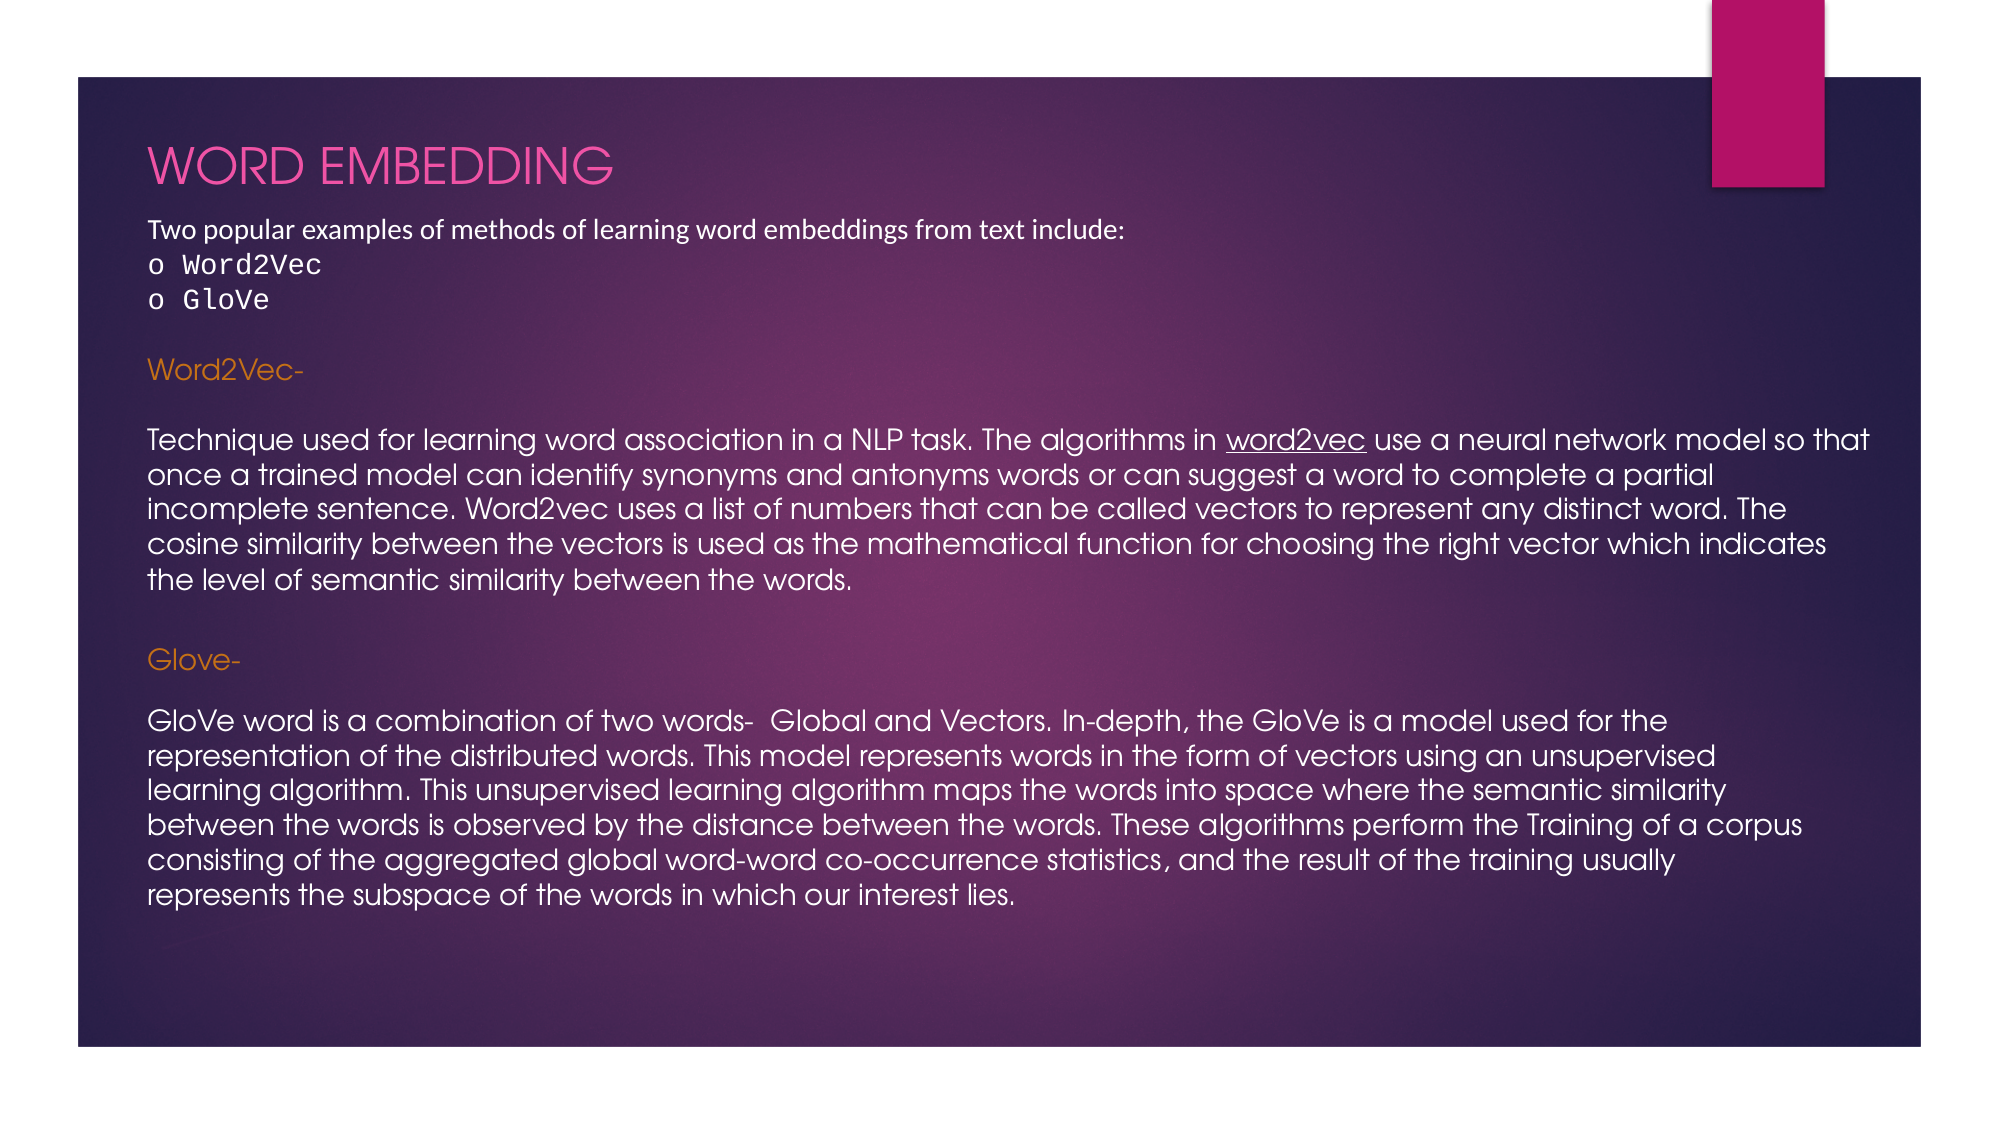

Word EMBEDDING
Two popular examples of methods of learning word embeddings from text include:
o Word2Vec
o GloVe
Word2Vec-
Technique used for learning word association in a NLP task. The algorithms in word2vec use a neural network model so that once a trained model can identify synonyms and antonyms words or can suggest a word to complete a partial incomplete sentence. Word2vec uses a list of numbers that can be called vectors to represent any distinct word. The cosine similarity between the vectors is used as the mathematical function for choosing the right vector which indicates the level of semantic similarity between the words.
Glove-
GloVe word is a combination of two words-  Global and Vectors. In-depth, the GloVe is a model used for the representation of the distributed words. This model represents words in the form of vectors using an unsupervised learning algorithm. This unsupervised learning algorithm maps the words into space where the semantic similarity between the words is observed by the distance between the words. These algorithms perform the Training of a corpus consisting of the aggregated global word-word co-occurrence statistics, and the result of the training usually represents the subspace of the words in which our interest lies.